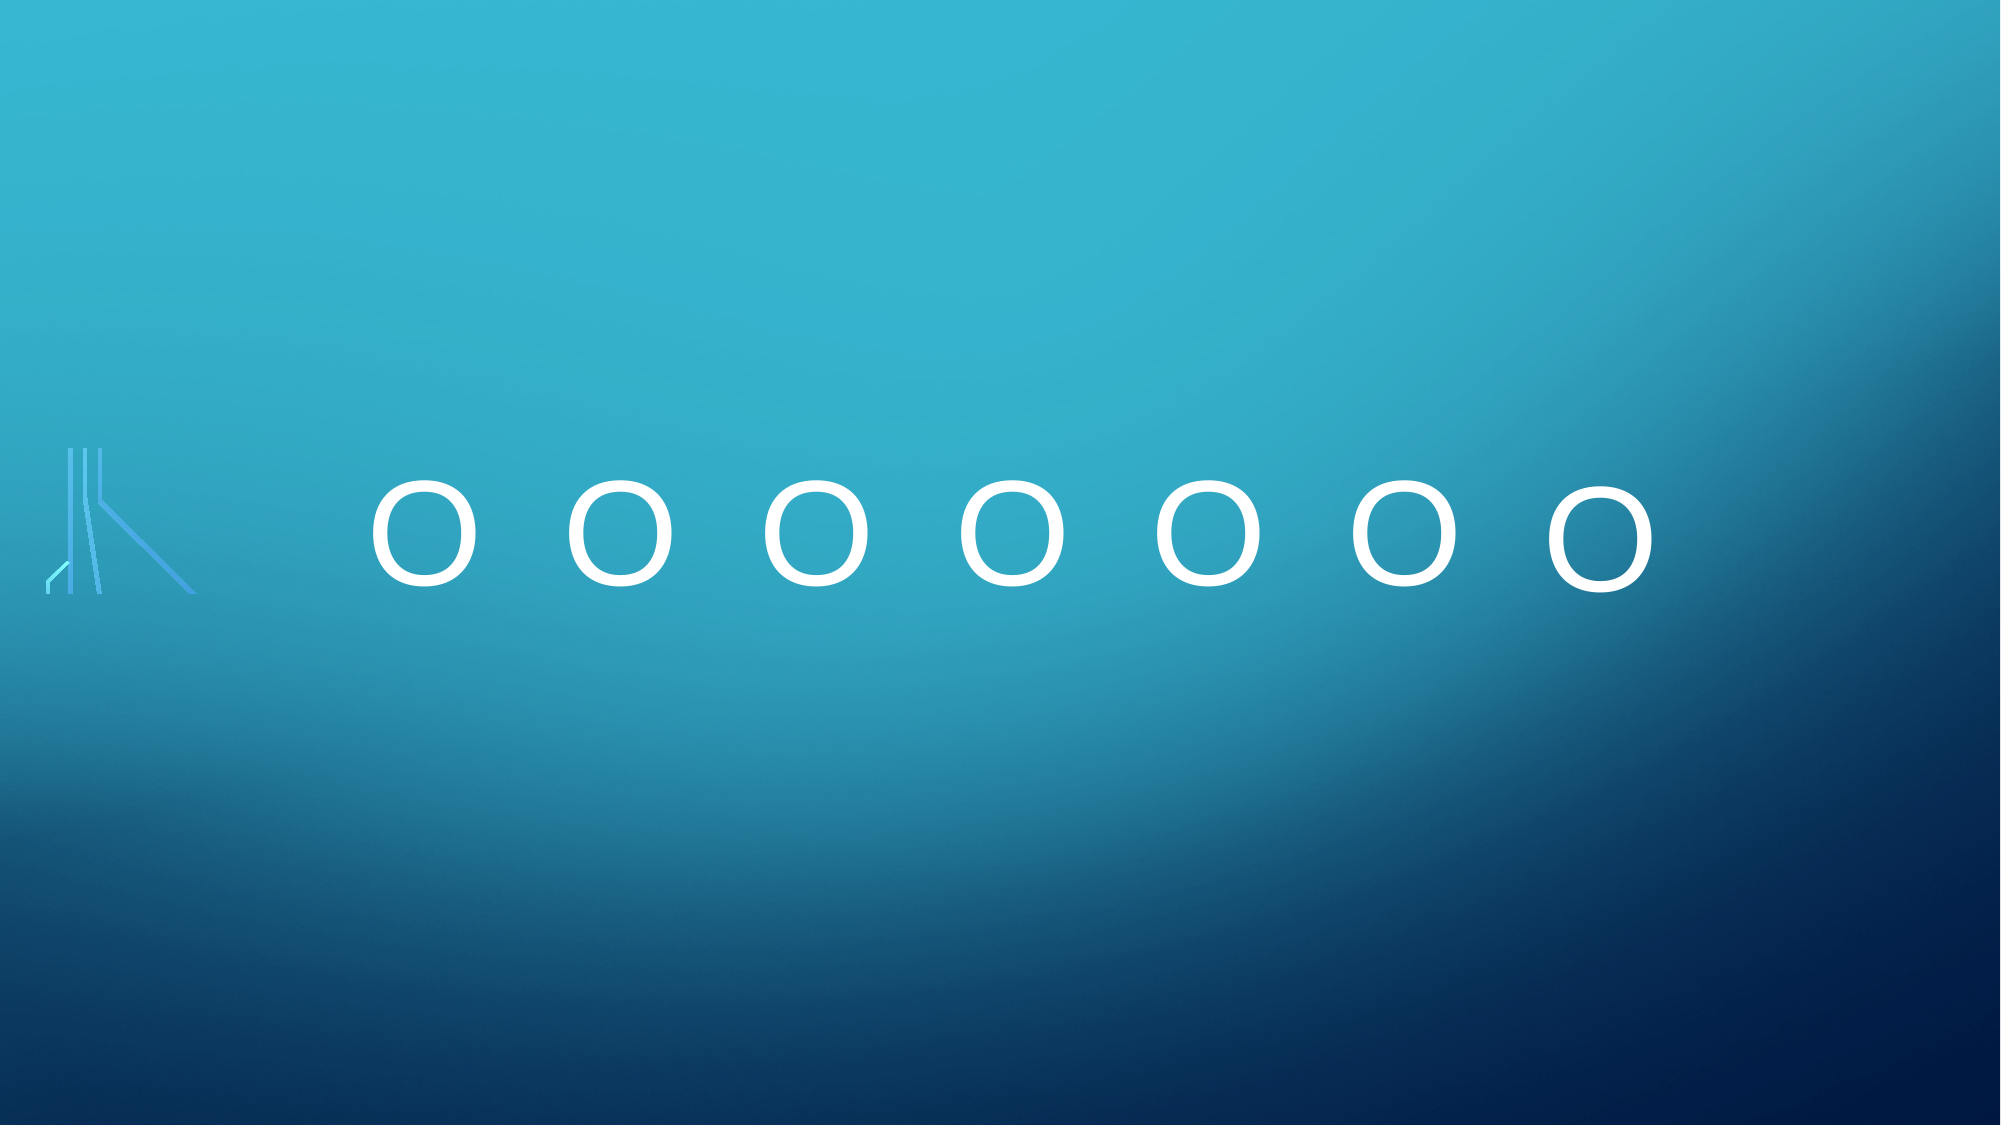

W
E
L
C
O
M
E
W
E
L
C
O
M
E
W
E
L
C
O
M
E
W
E
L
C
O
M
E
W
E
L
C
O
M
E
W
E
L
C
O
M
E
W
E
L
C
O
M
E